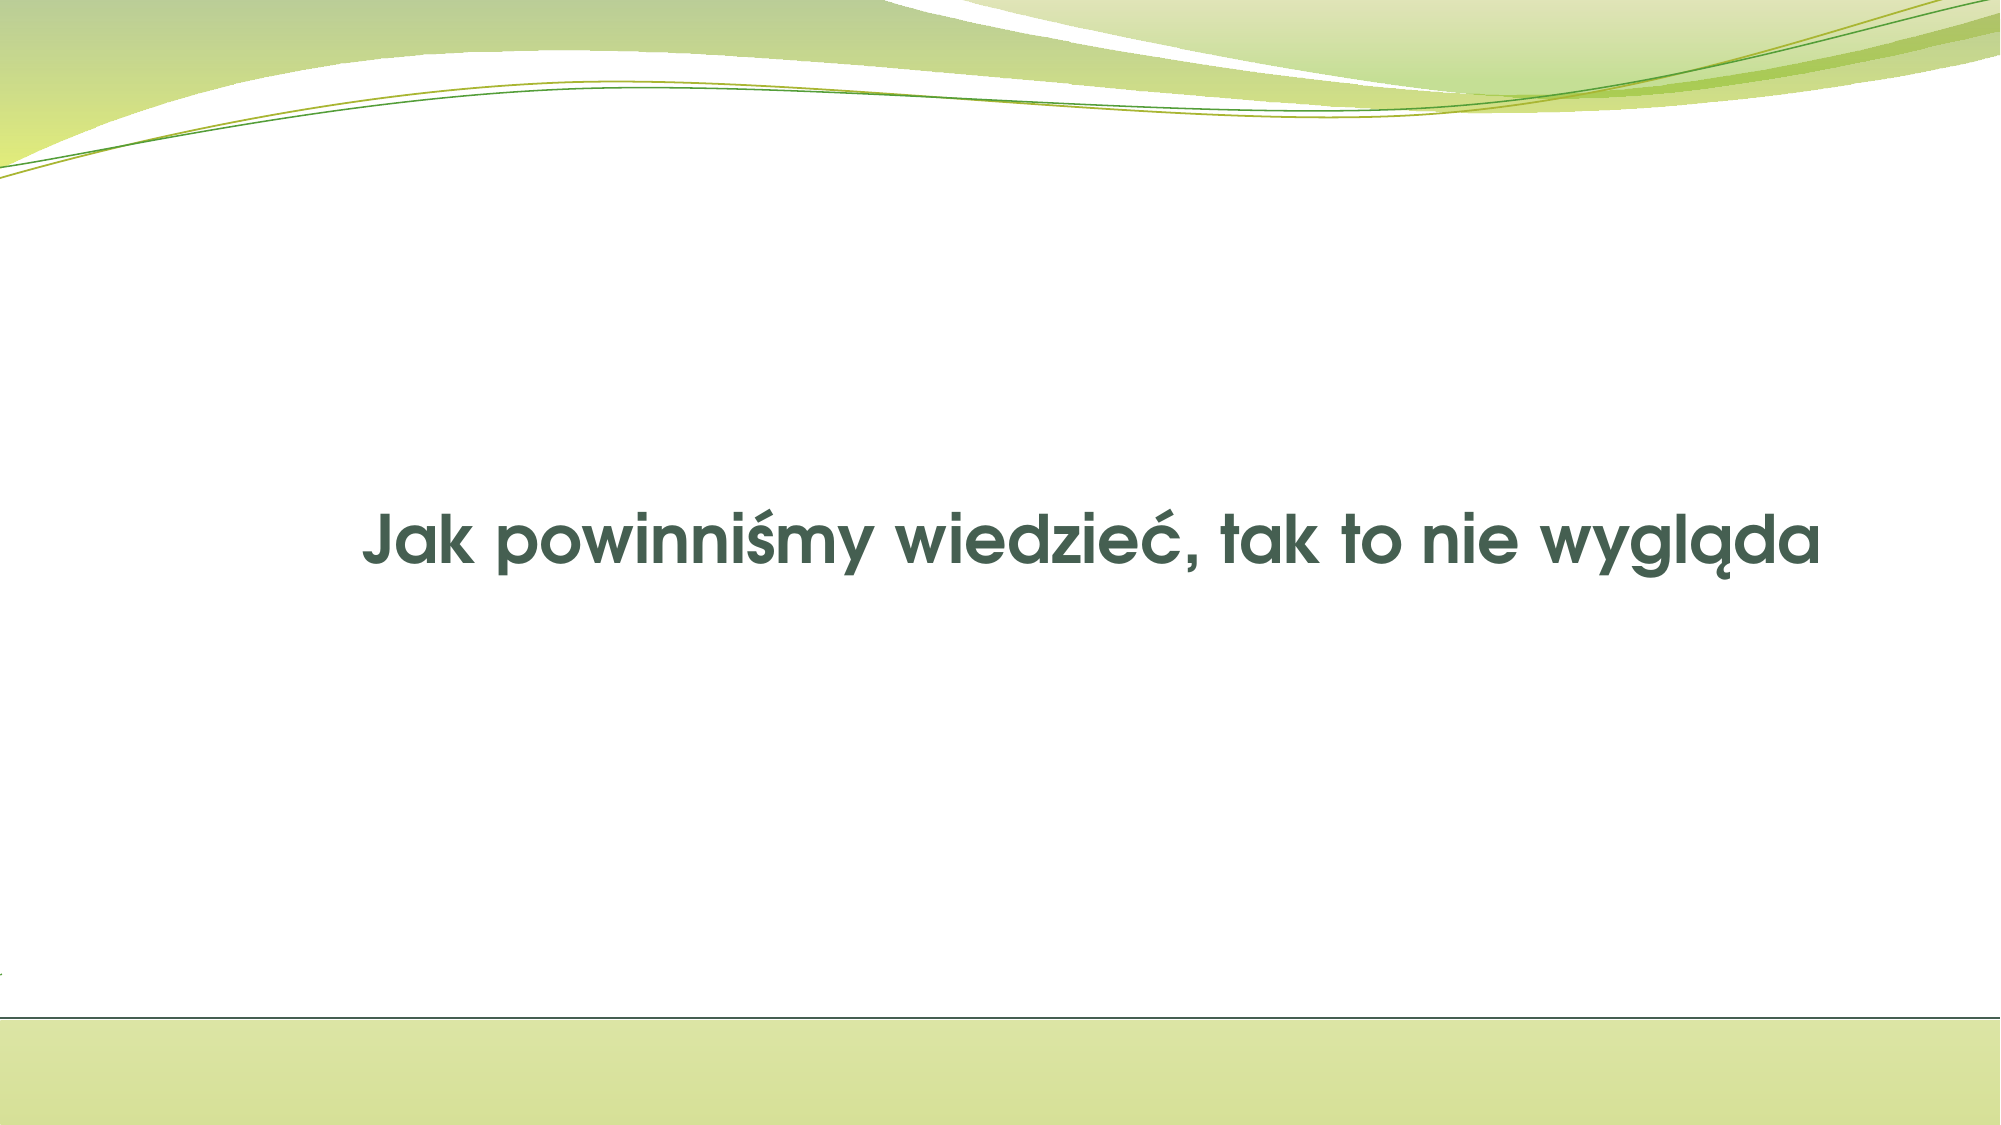

# Jak powinniśmy wiedzieć, tak to nie wygląda